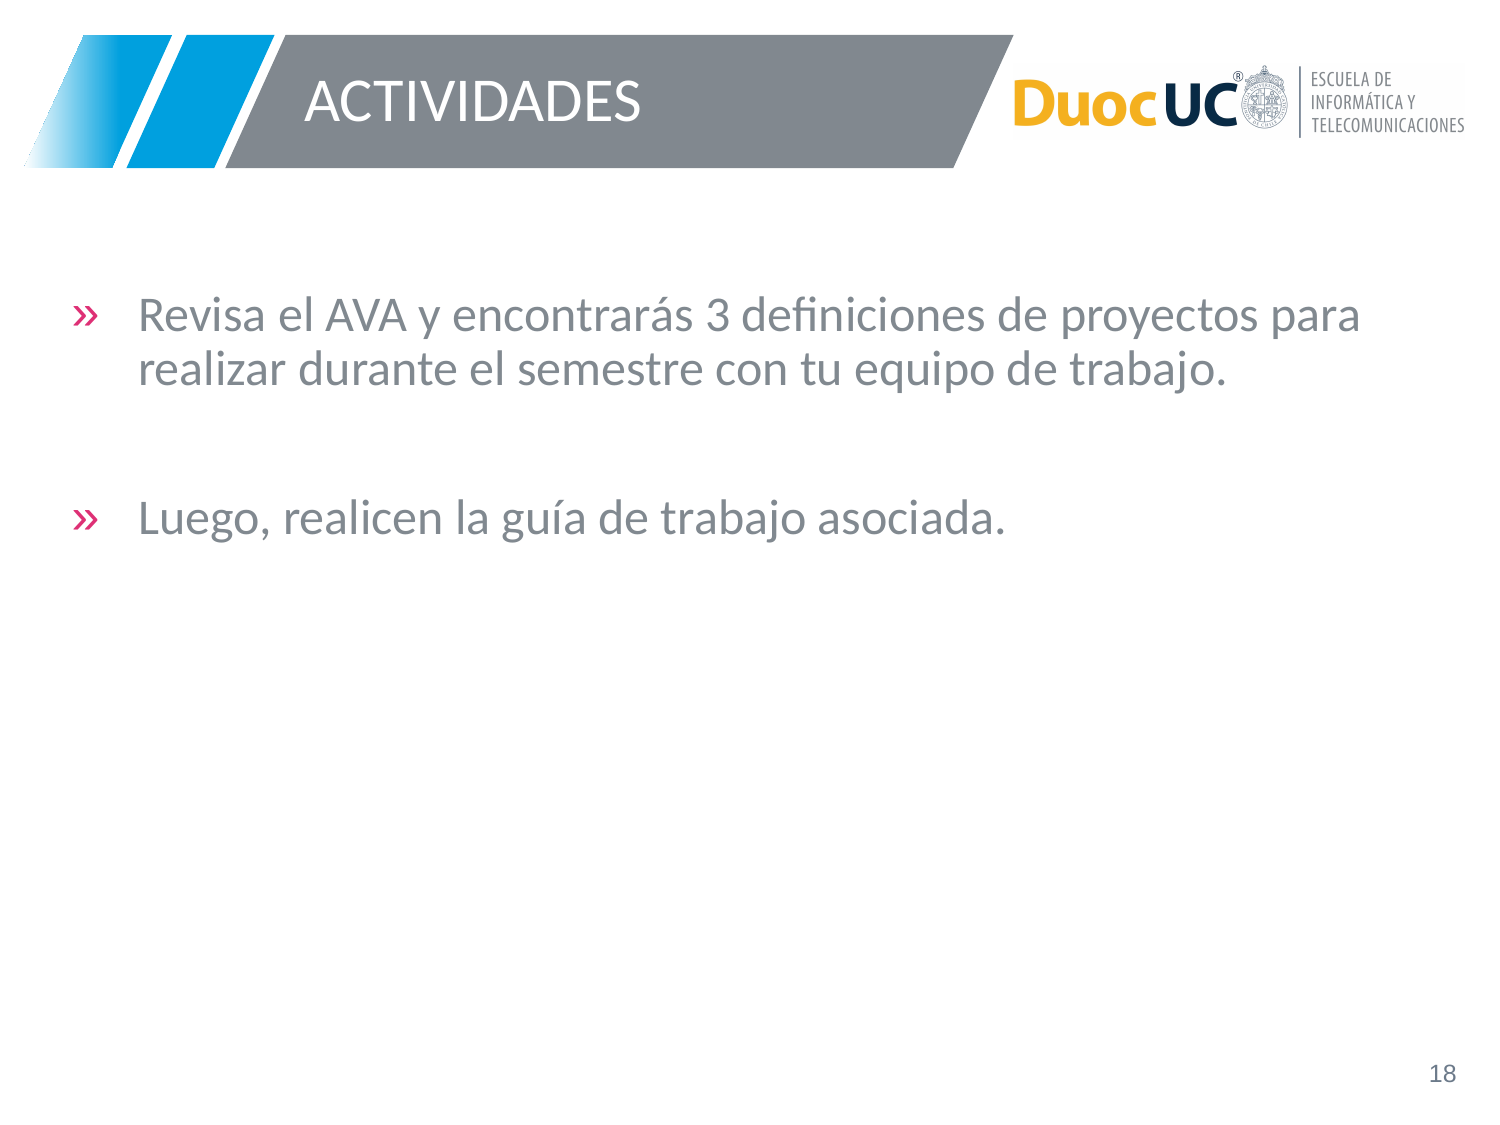

# ACTIVIDADES

Revisa el AVA y encontrarás 3 definiciones de proyectos para realizar durante el semestre con tu equipo de trabajo.

Luego, realicen la guía de trabajo asociada.